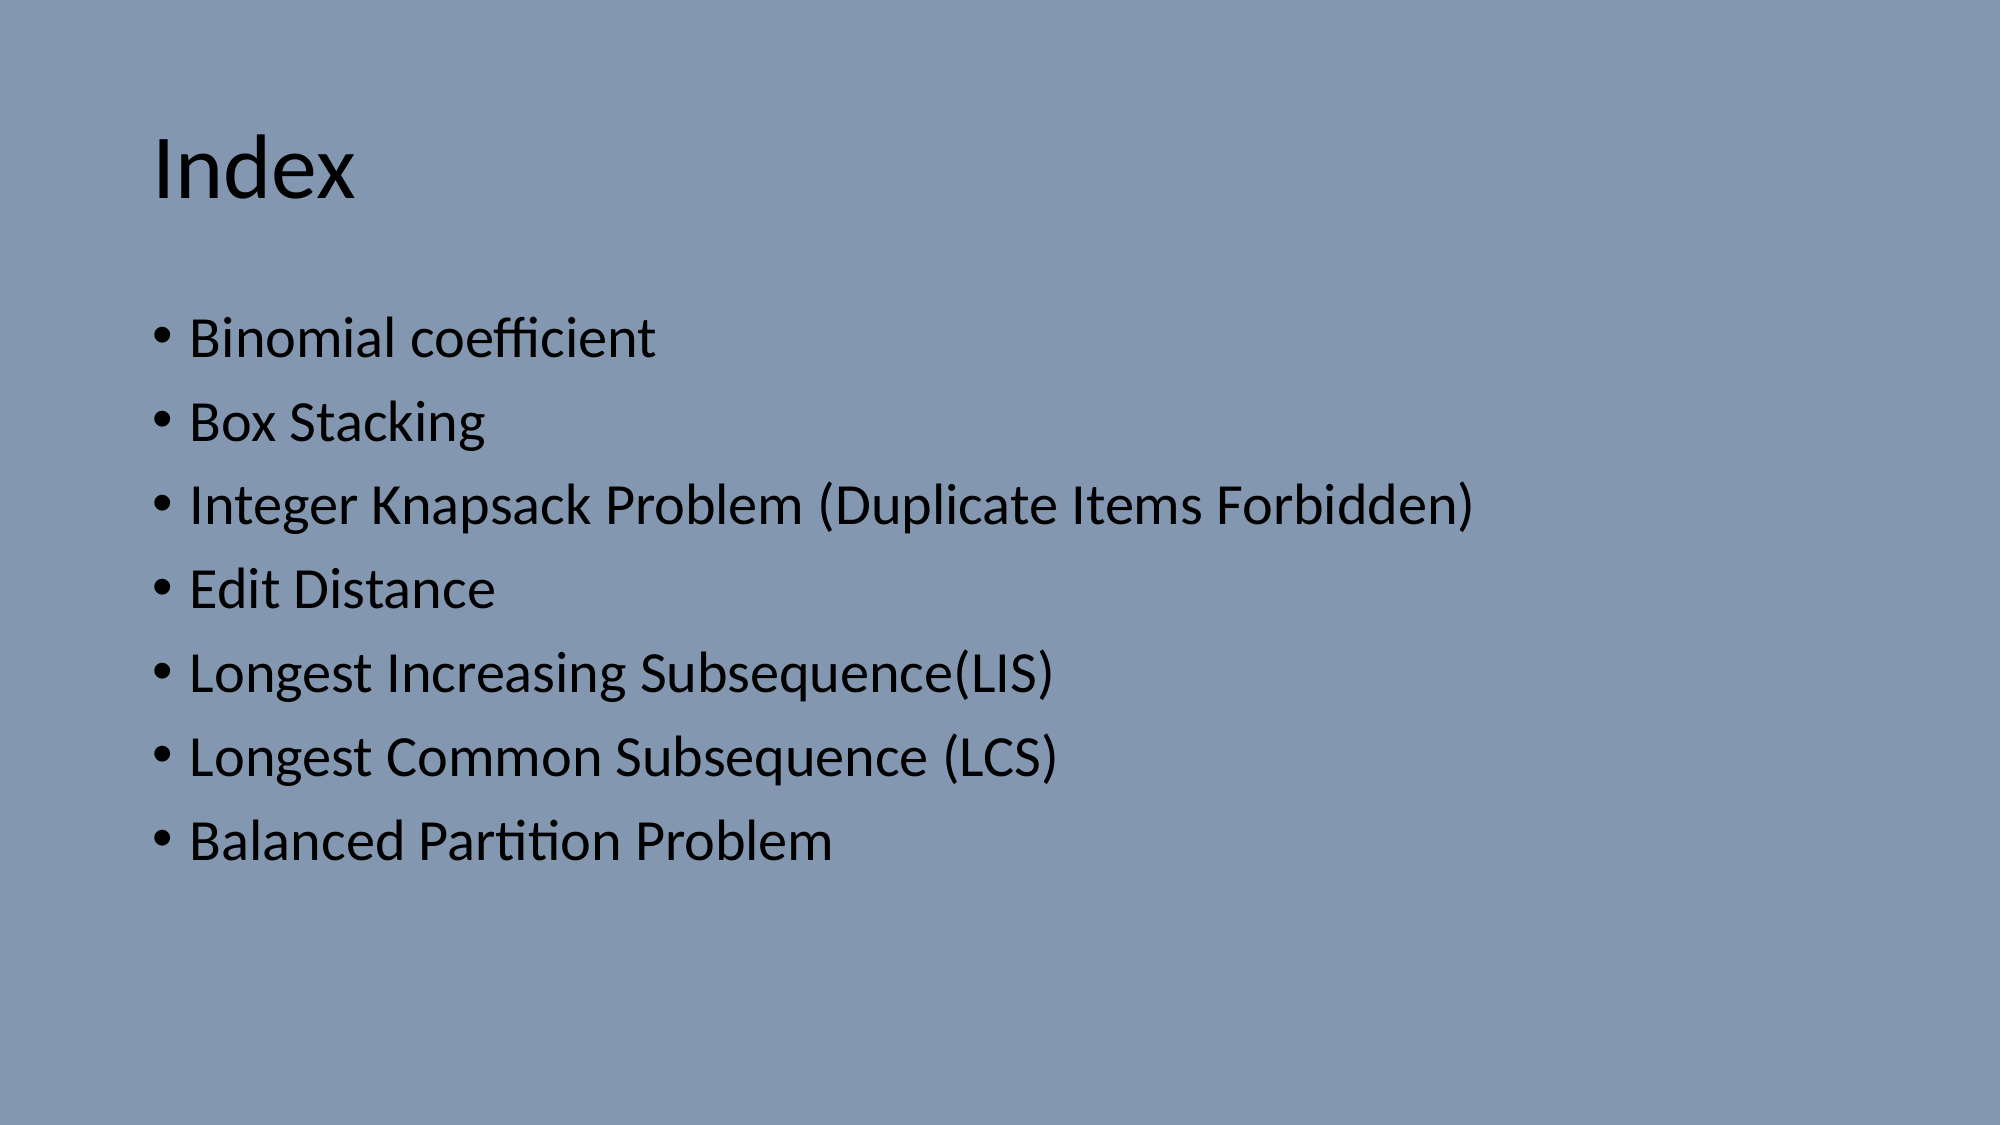

# Index
Binomial coefficient
Box Stacking
Integer Knapsack Problem (Duplicate Items Forbidden)
Edit Distance
Longest Increasing Subsequence(LIS)
Longest Common Subsequence (LCS)
Balanced Partition Problem